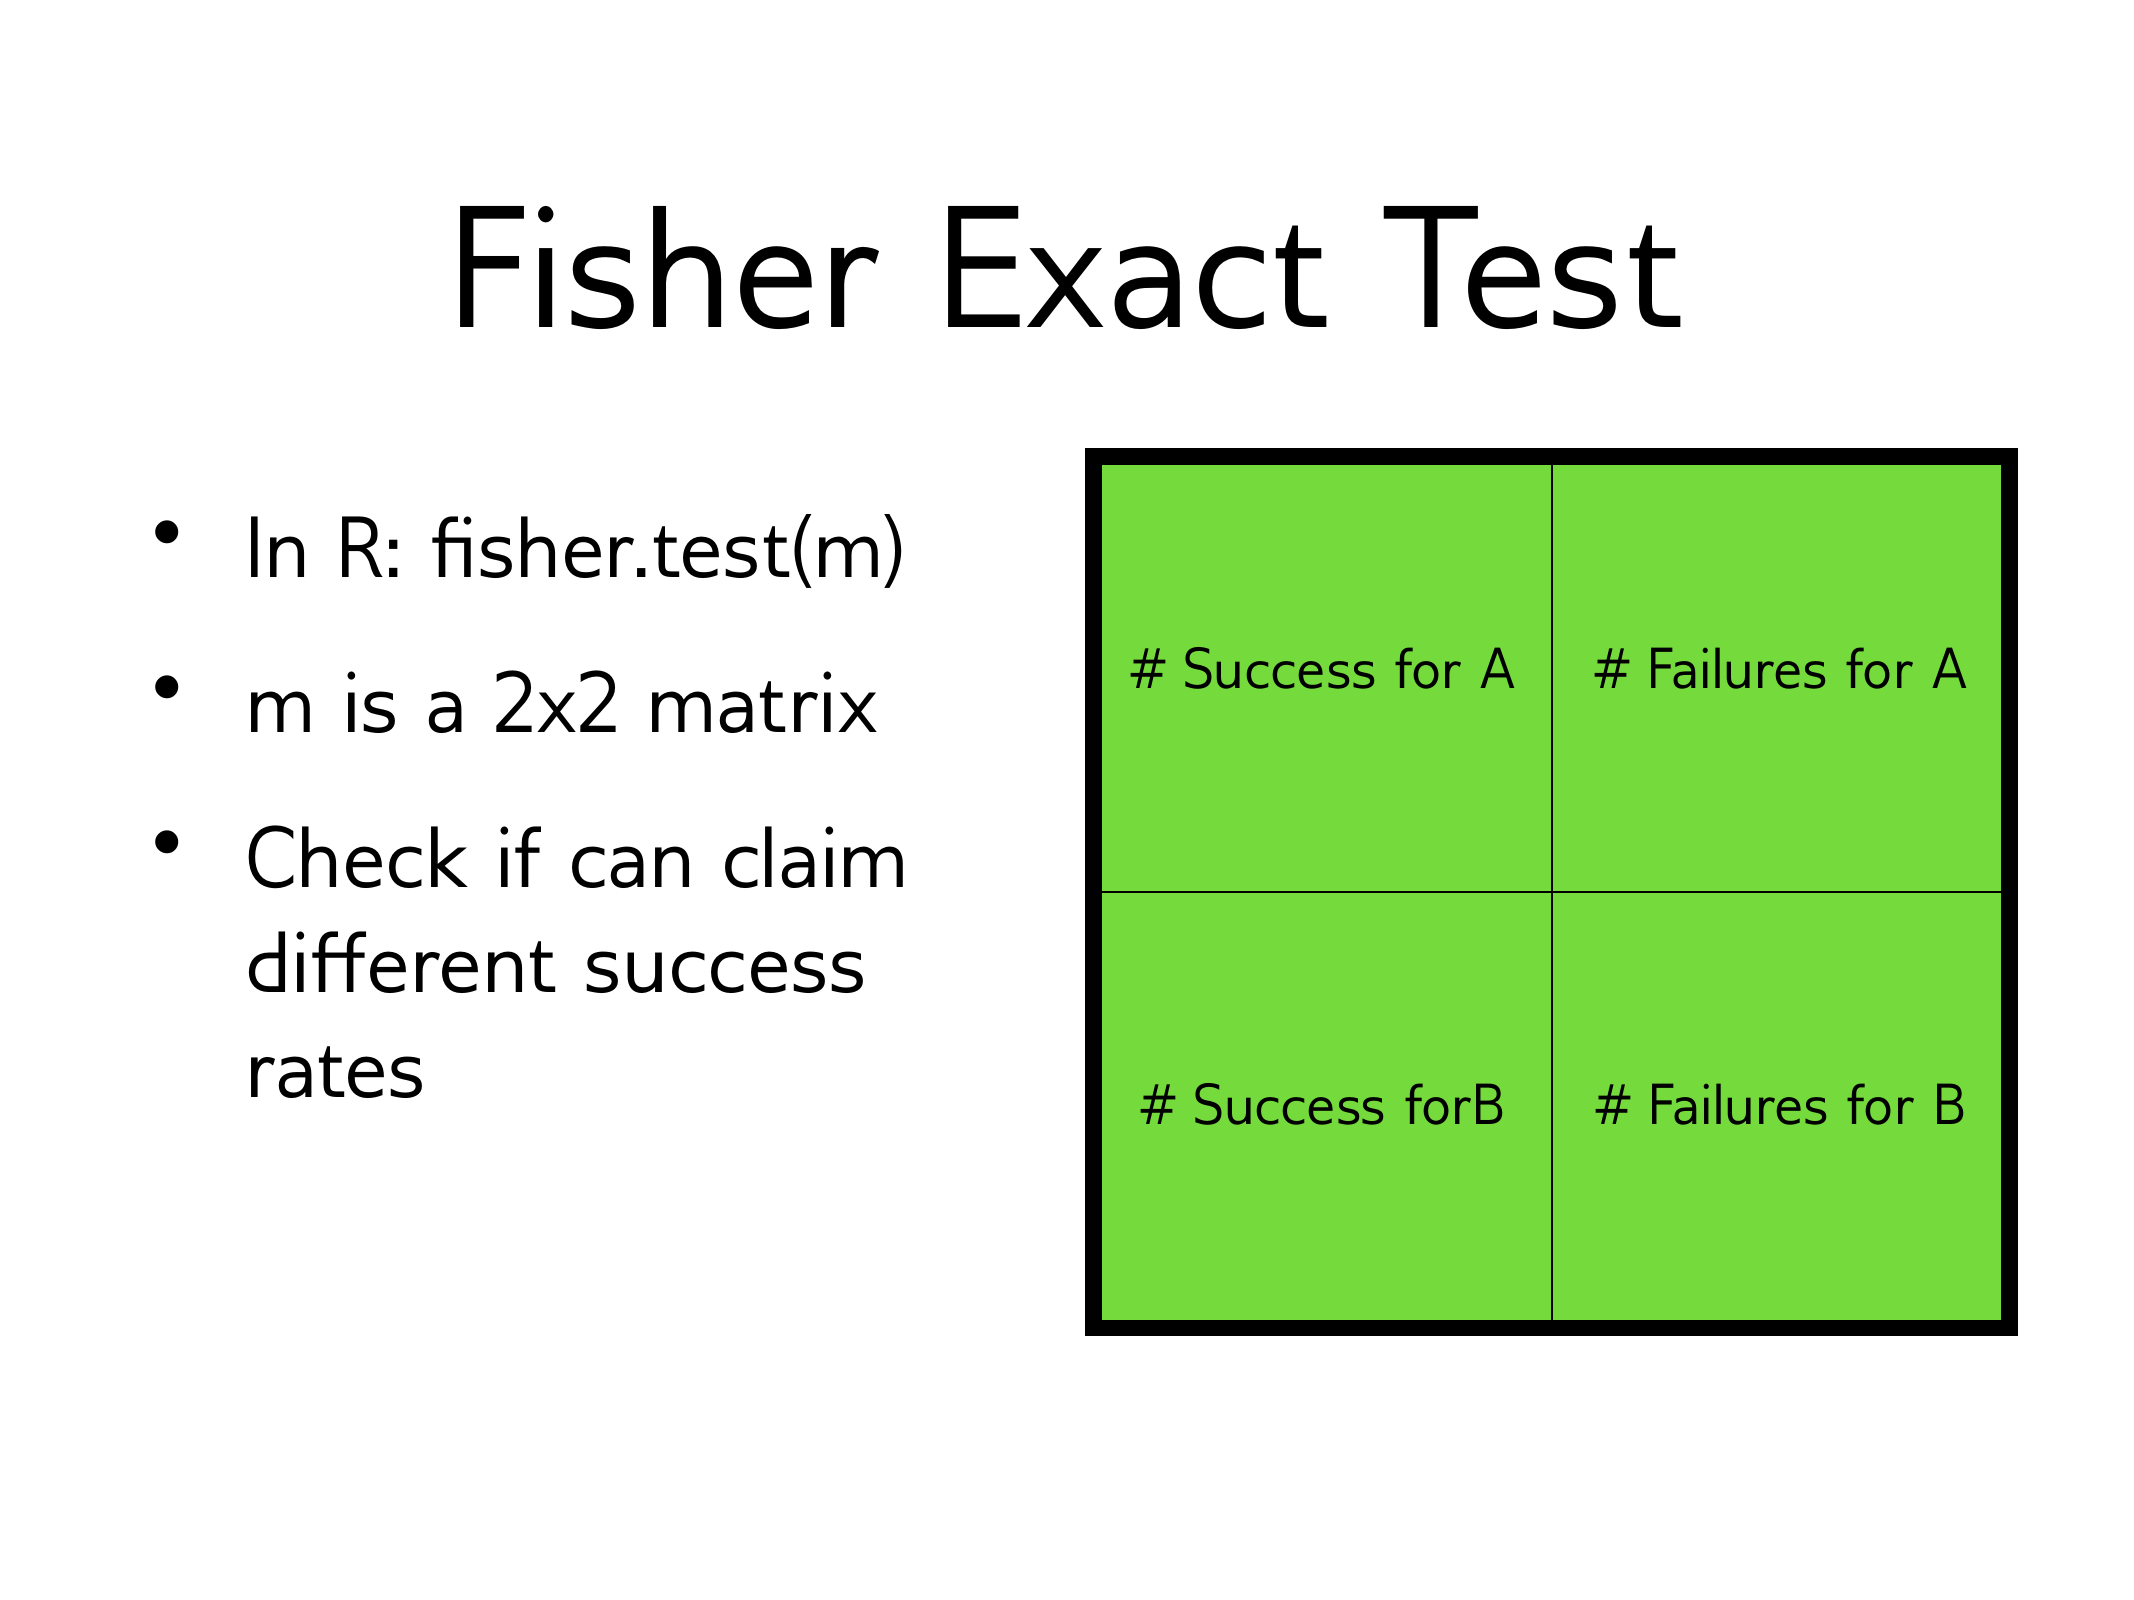

# Fisher Exact Test
| # Success for A | # Failures for A |
| --- | --- |
| # Success forB | # Failures for B |
In R: fisher.test(m)
m is a 2x2 matrix
Check if can claim different success rates